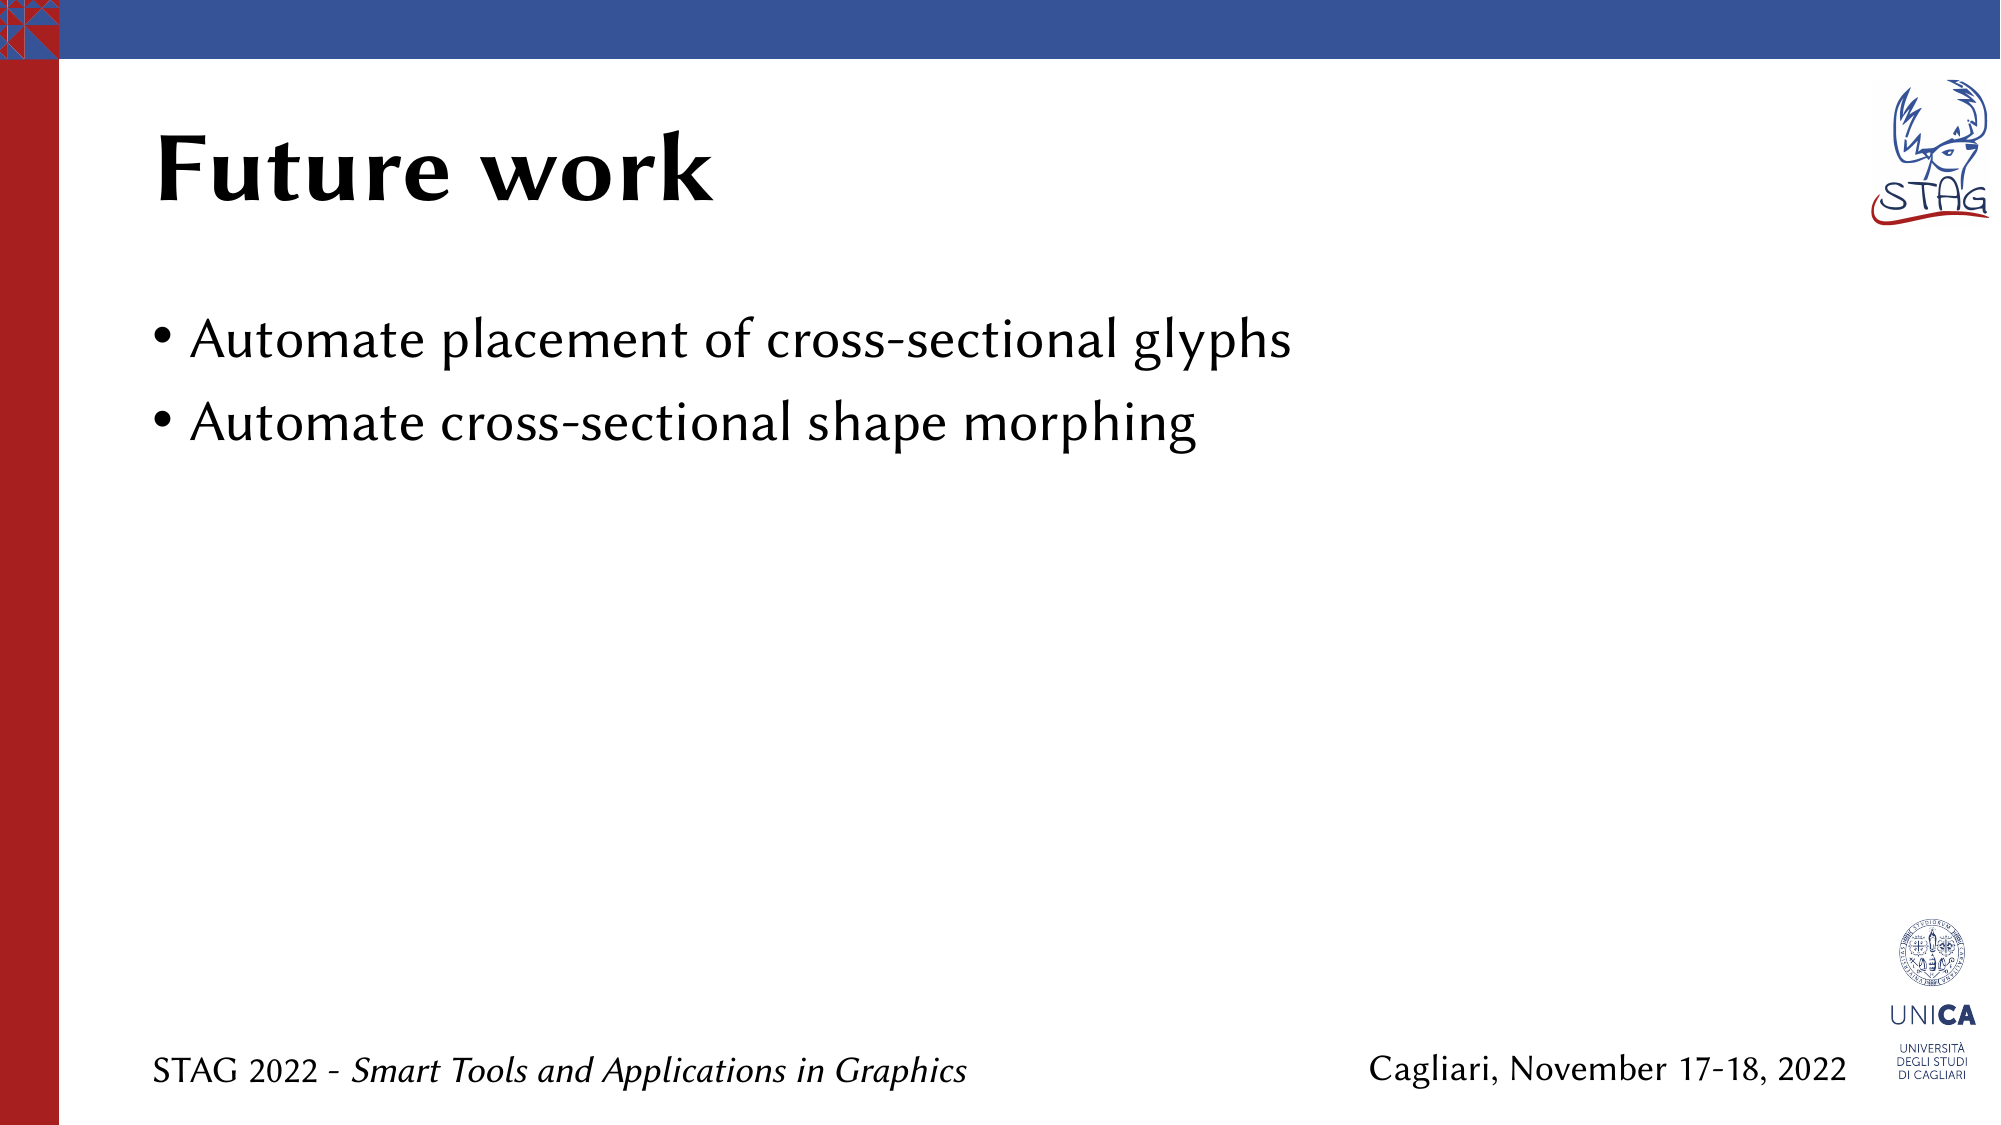

# Future work
Automate placement of cross-sectional glyphs
Automate cross-sectional shape morphing